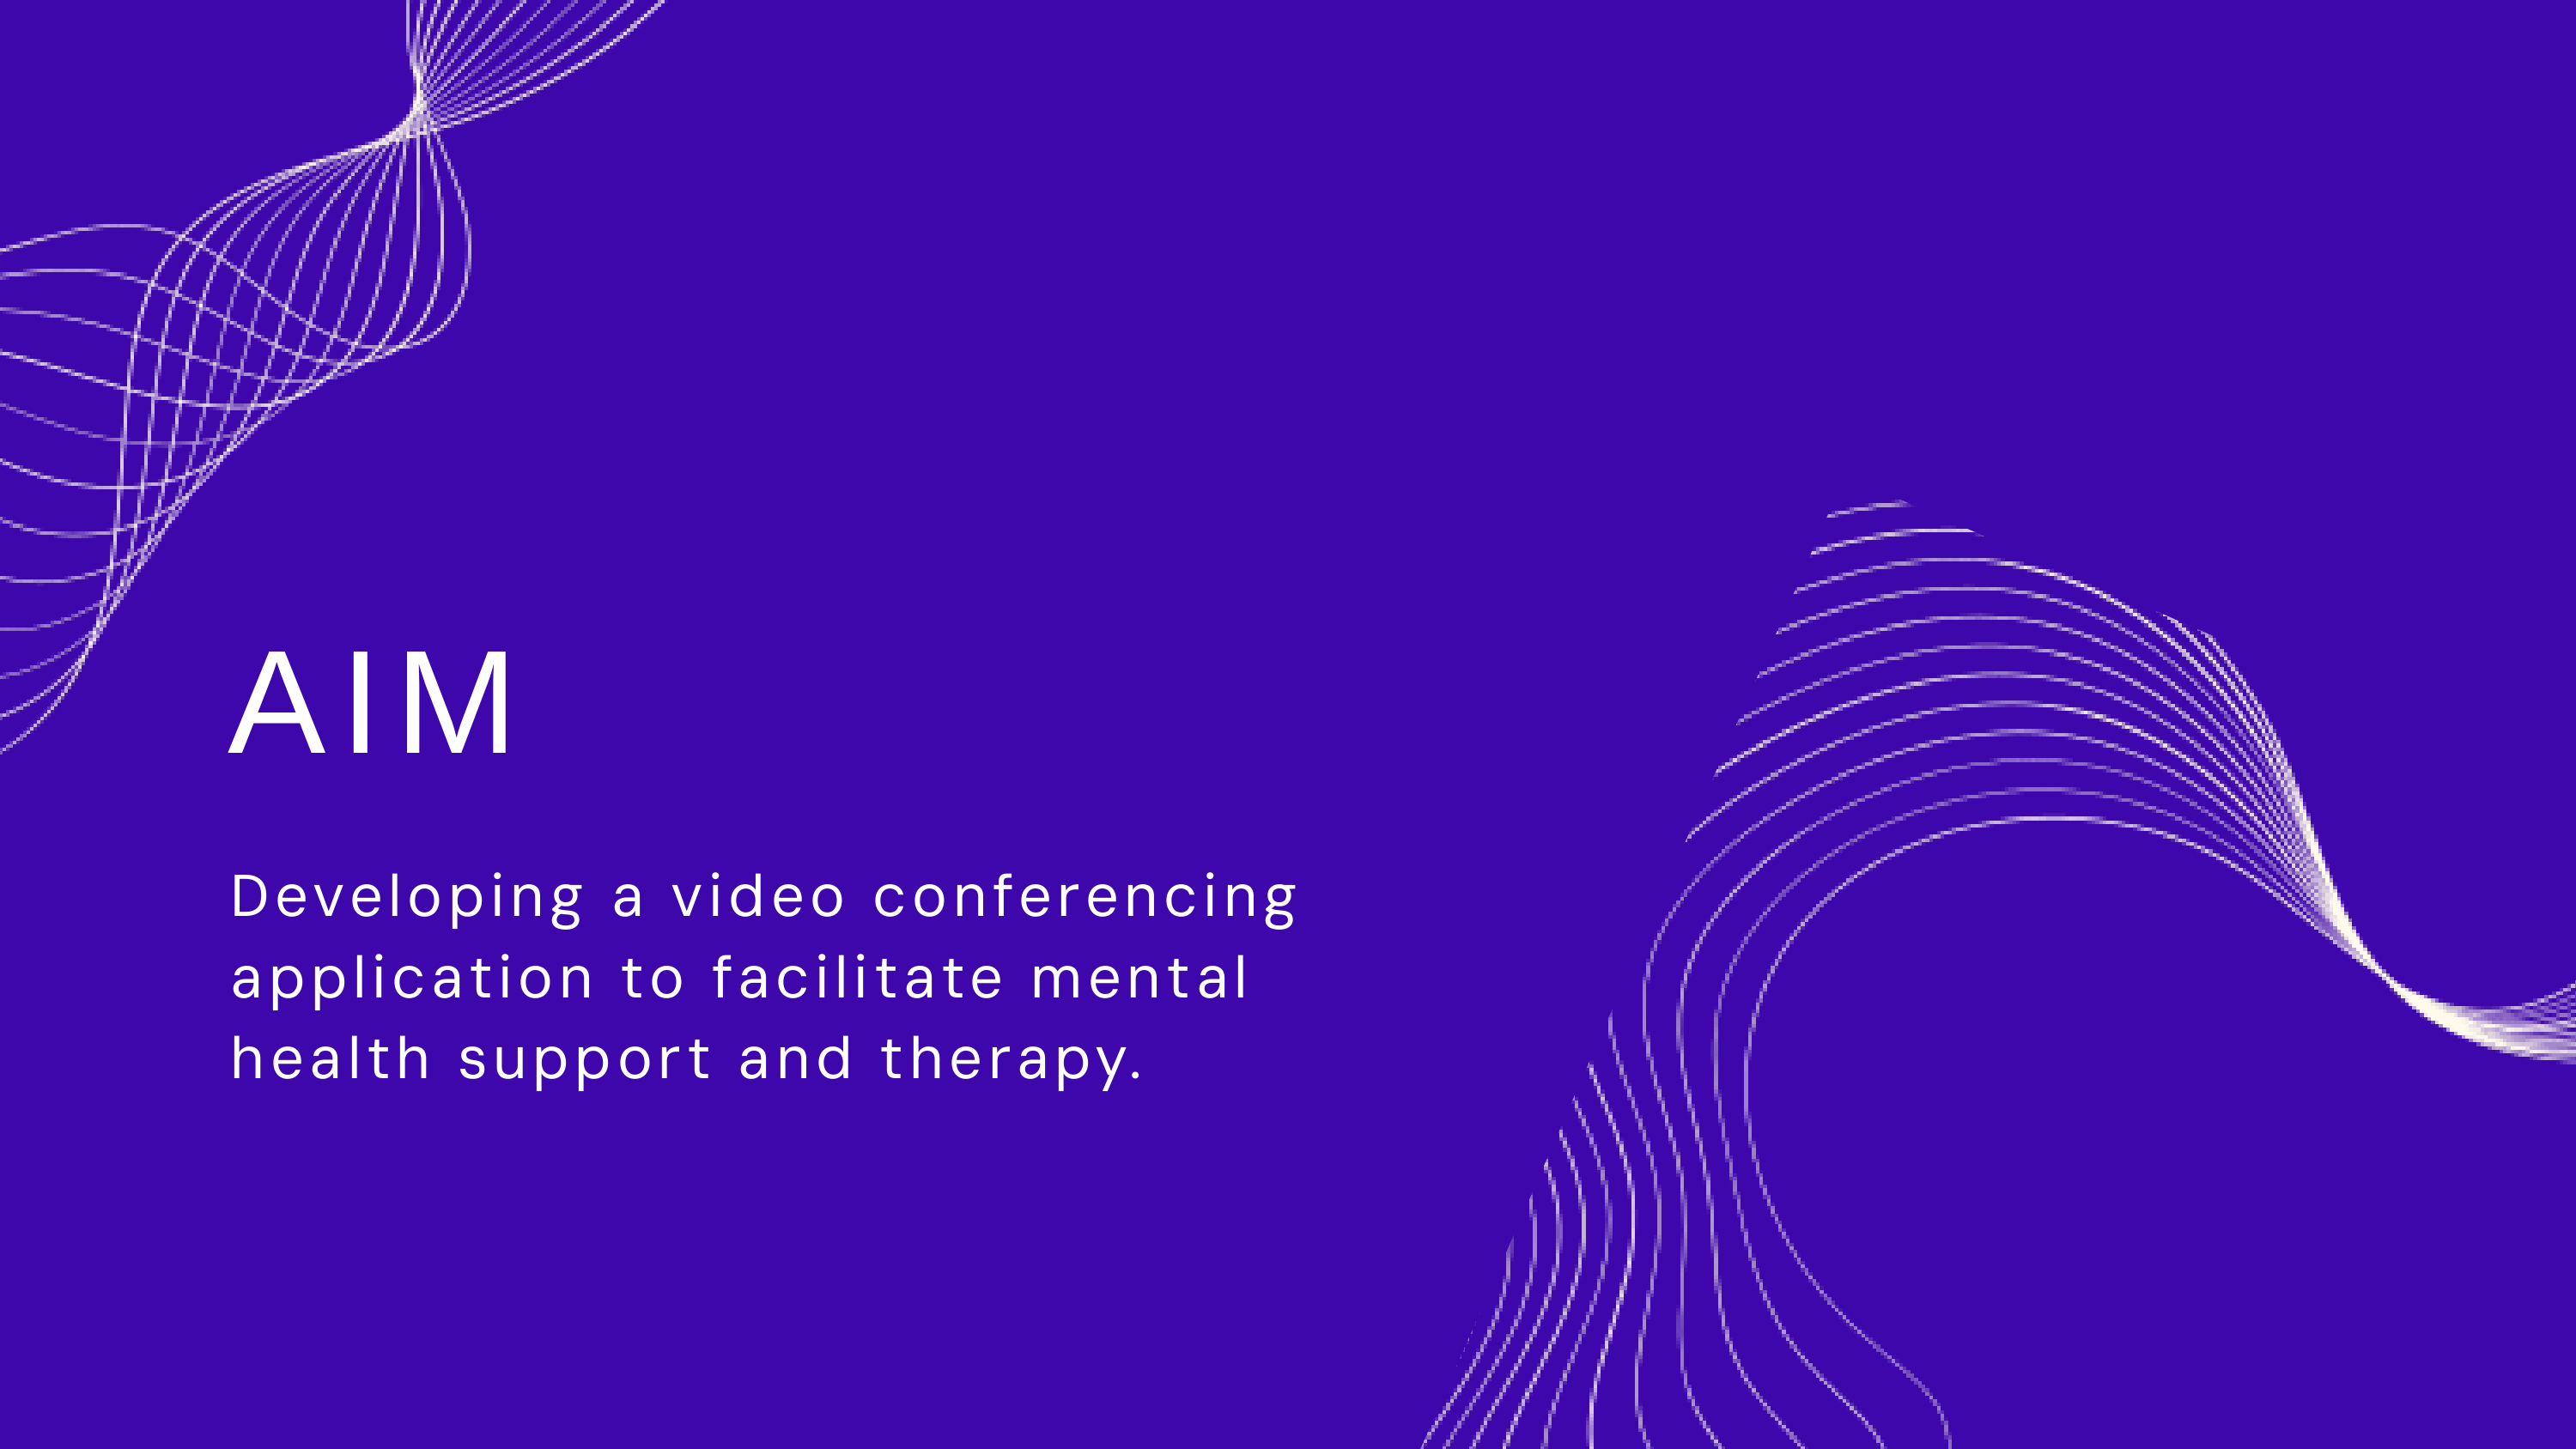

AIM

Developing a video conferencing application to facilitate mental health support and therapy.
02
mindspace